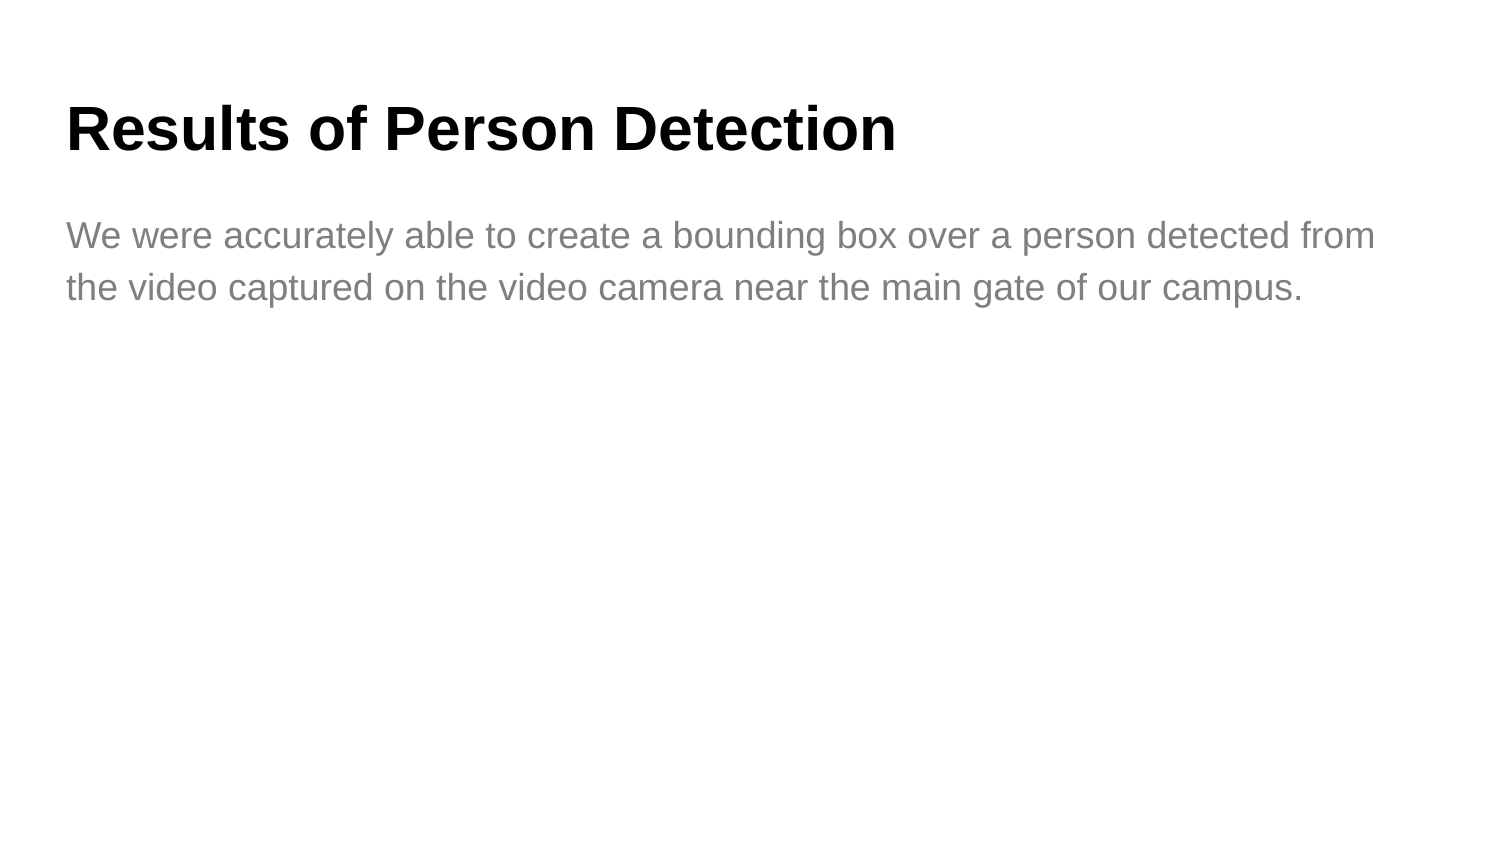

# Results of Person Detection
We were accurately able to create a bounding box over a person detected from the video captured on the video camera near the main gate of our campus.